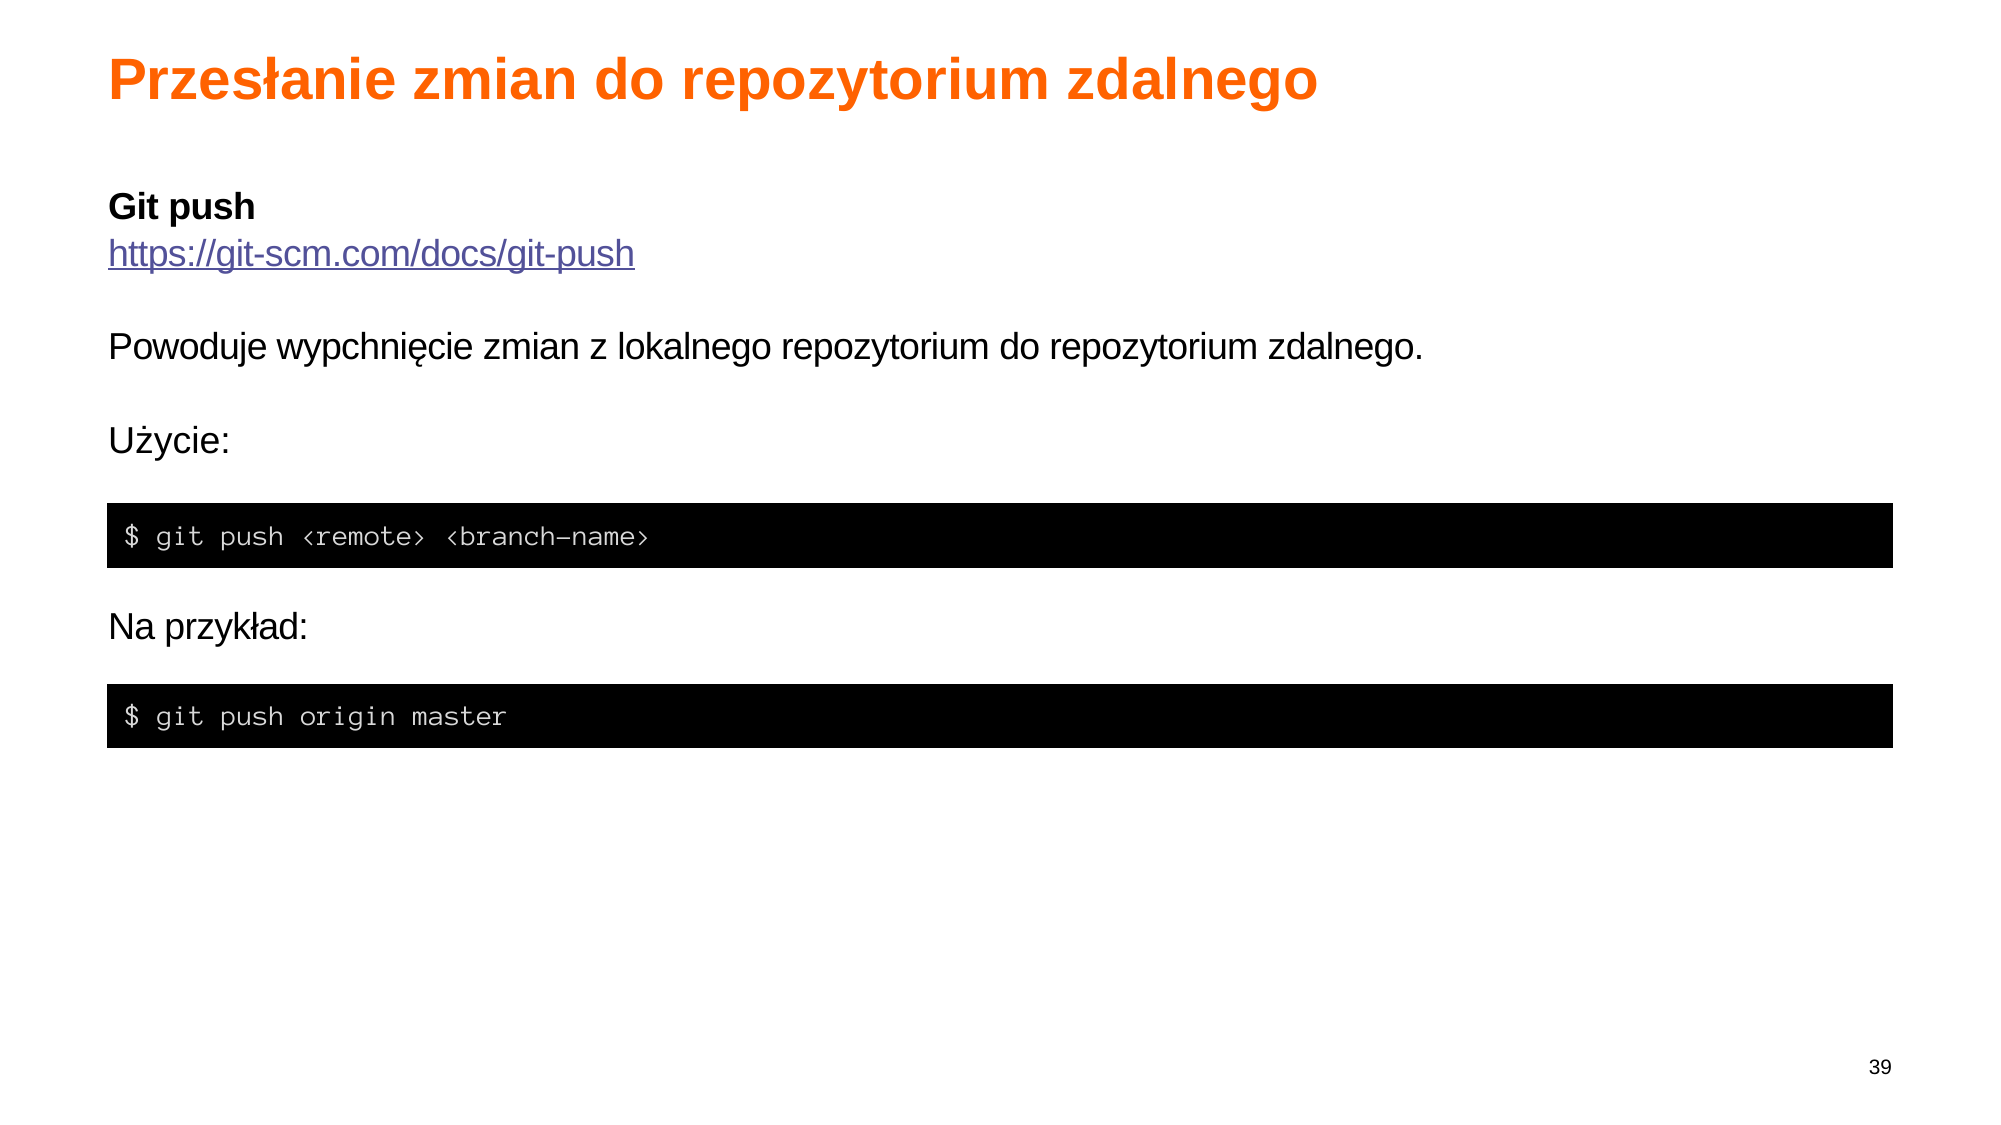

# Przesłanie zmian do repozytorium zdalnego
Git push
https://git-scm.com/docs/git-push

Powoduje wypchnięcie zmian z lokalnego repozytorium do repozytorium zdalnego.

Użycie:

Na przykład:
$ git push <remote> <branch-name>
$ git push origin master
39